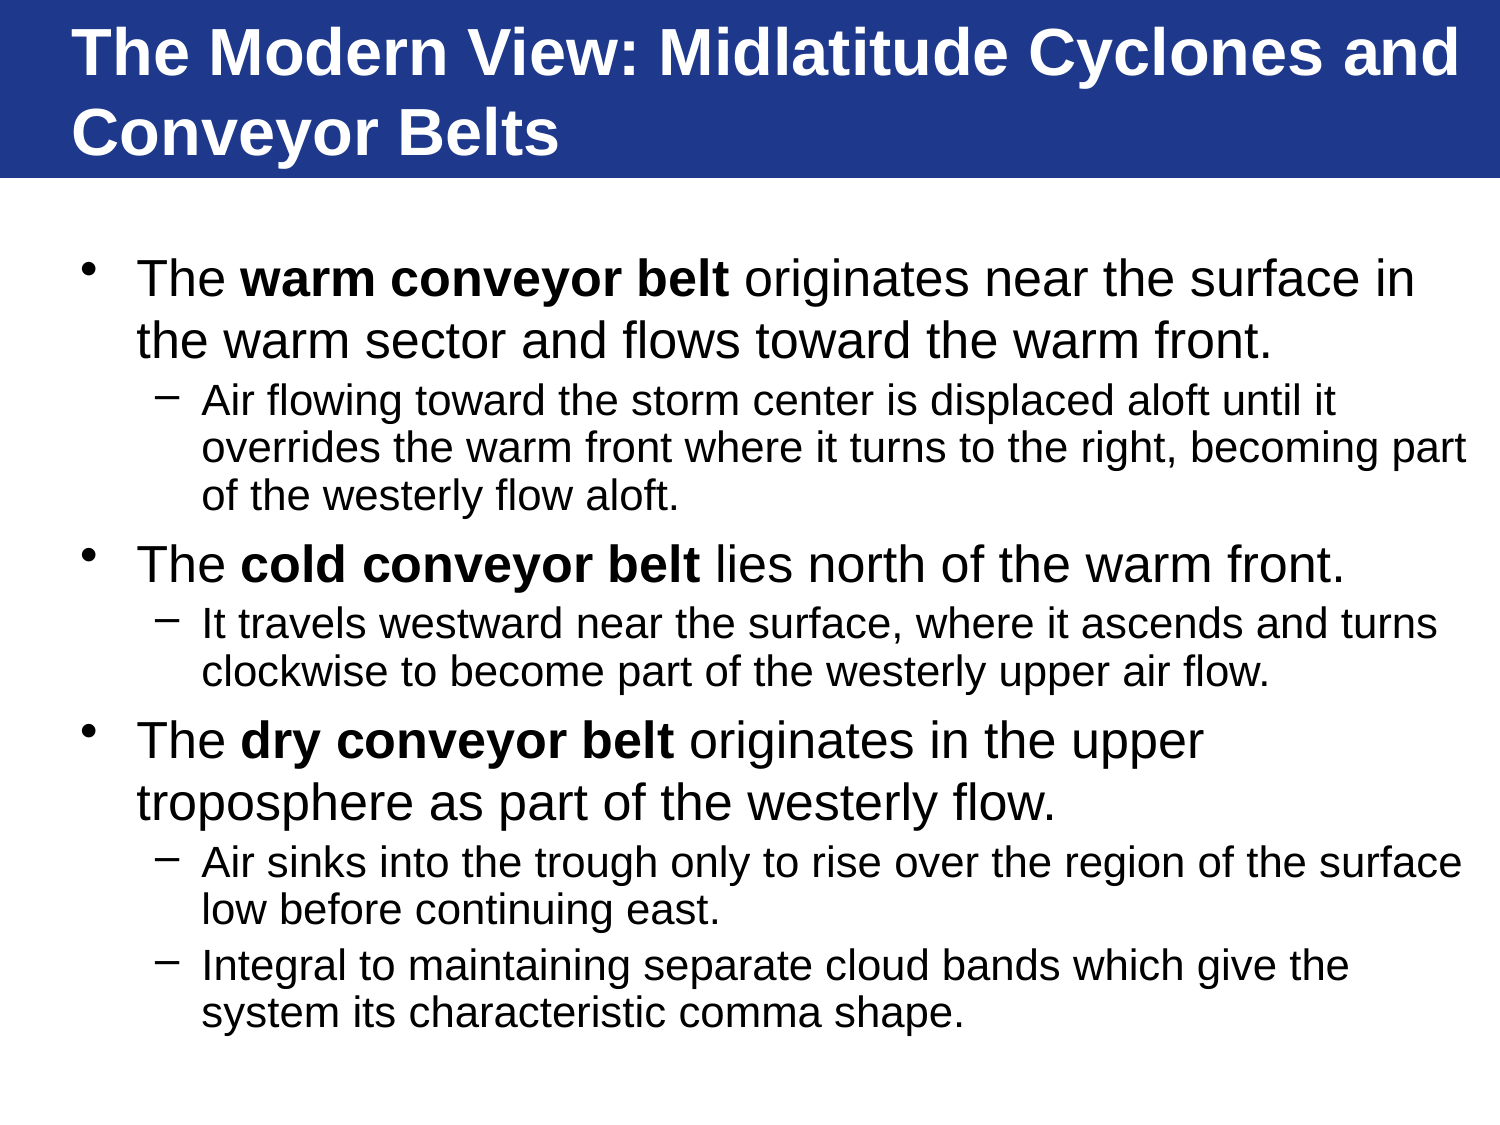

# The Modern View: Midlatitude Cyclones and Conveyor Belts
The warm conveyor belt originates near the surface in the warm sector and flows toward the warm front.
Air flowing toward the storm center is displaced aloft until it overrides the warm front where it turns to the right, becoming part of the westerly flow aloft.
The cold conveyor belt lies north of the warm front.
It travels westward near the surface, where it ascends and turns clockwise to become part of the westerly upper air flow.
The dry conveyor belt originates in the upper troposphere as part of the westerly flow.
Air sinks into the trough only to rise over the region of the surface low before continuing east.
Integral to maintaining separate cloud bands which give the system its characteristic comma shape.